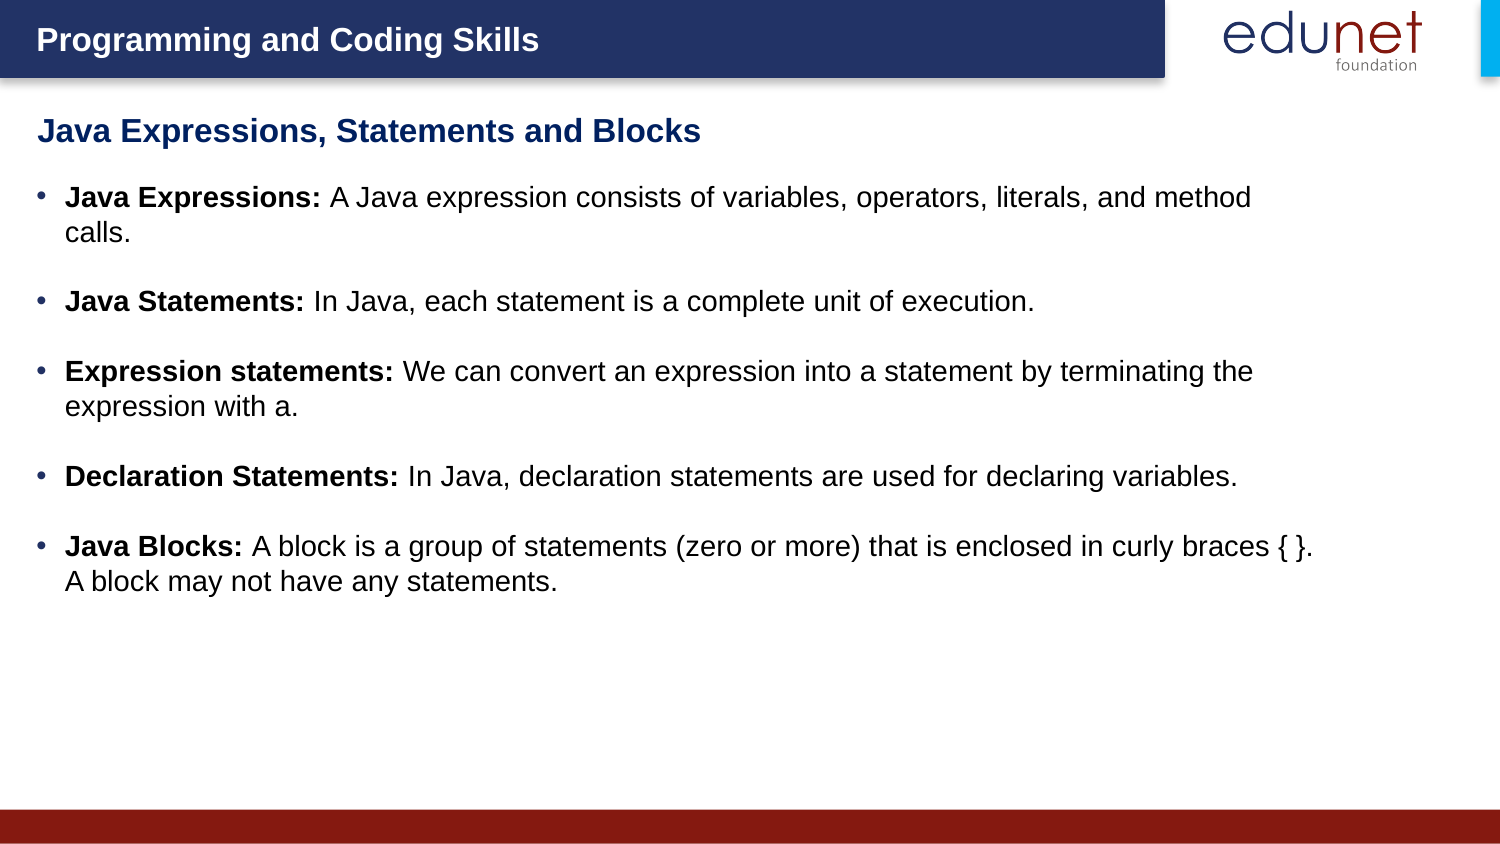

# Java Expressions, Statements and Blocks
Java Expressions: A Java expression consists of variables, operators, literals, and method calls.

Java Statements: In Java, each statement is a complete unit of execution.

Expression statements: We can convert an expression into a statement by terminating the expression with a.

Declaration Statements: In Java, declaration statements are used for declaring variables.

Java Blocks: A block is a group of statements (zero or more) that is enclosed in curly braces { }. A block may not have any statements.